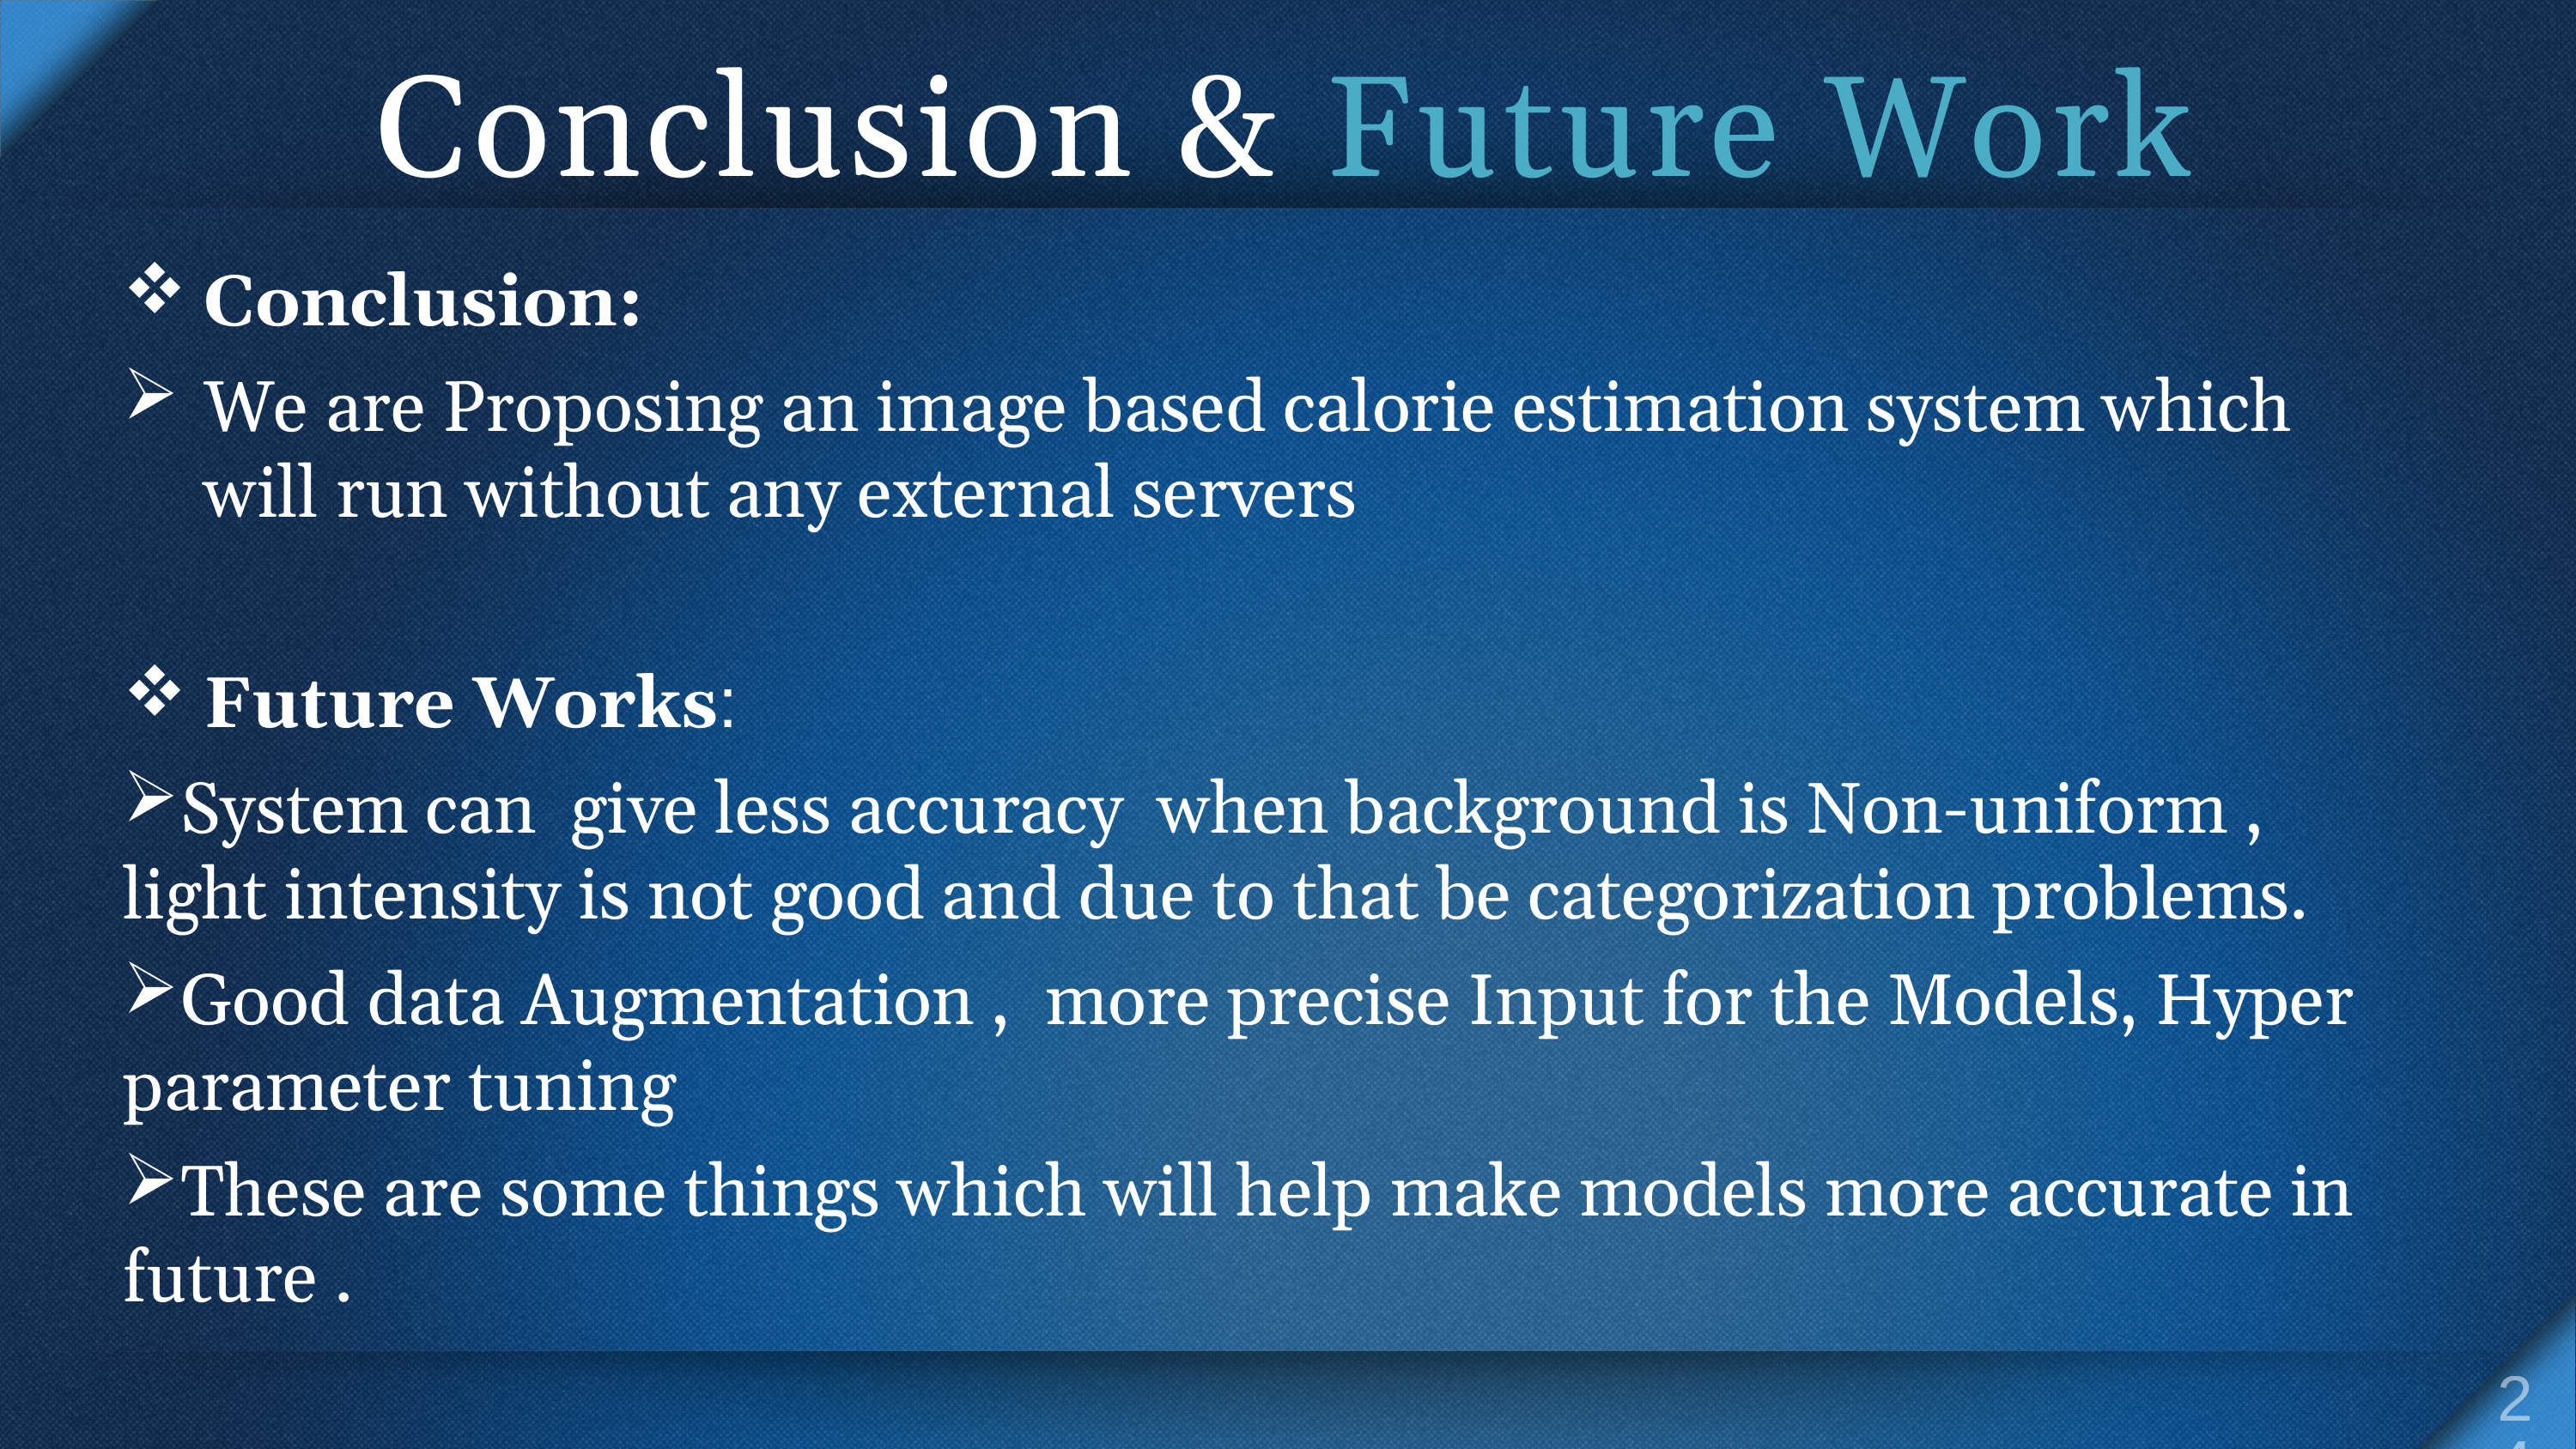

# Conclusion & Future Work
Conclusion:
We are Proposing an image based calorie estimation system which will run without any external servers

Future Works:
System can  give less accuracy  when background is Non-uniform , light intensity is not good and due to that be categorization problems.
Good data Augmentation ,  more precise Input for the Models, Hyper parameter tuning
These are some things which will help make models more accurate in future .
24